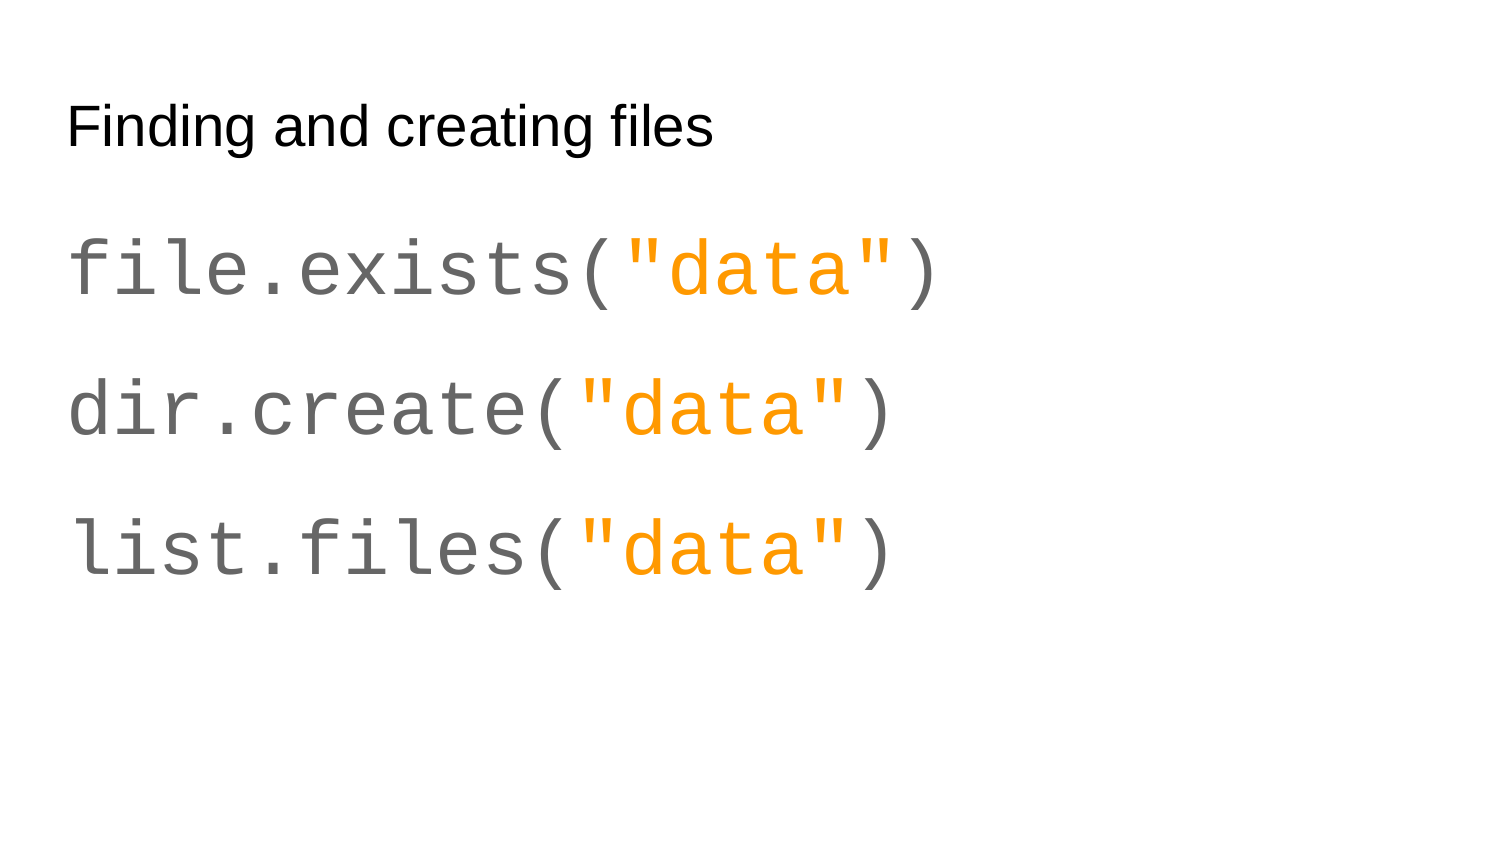

# Finding and creating files
file.exists("data")
dir.create("data")
list.files("data")